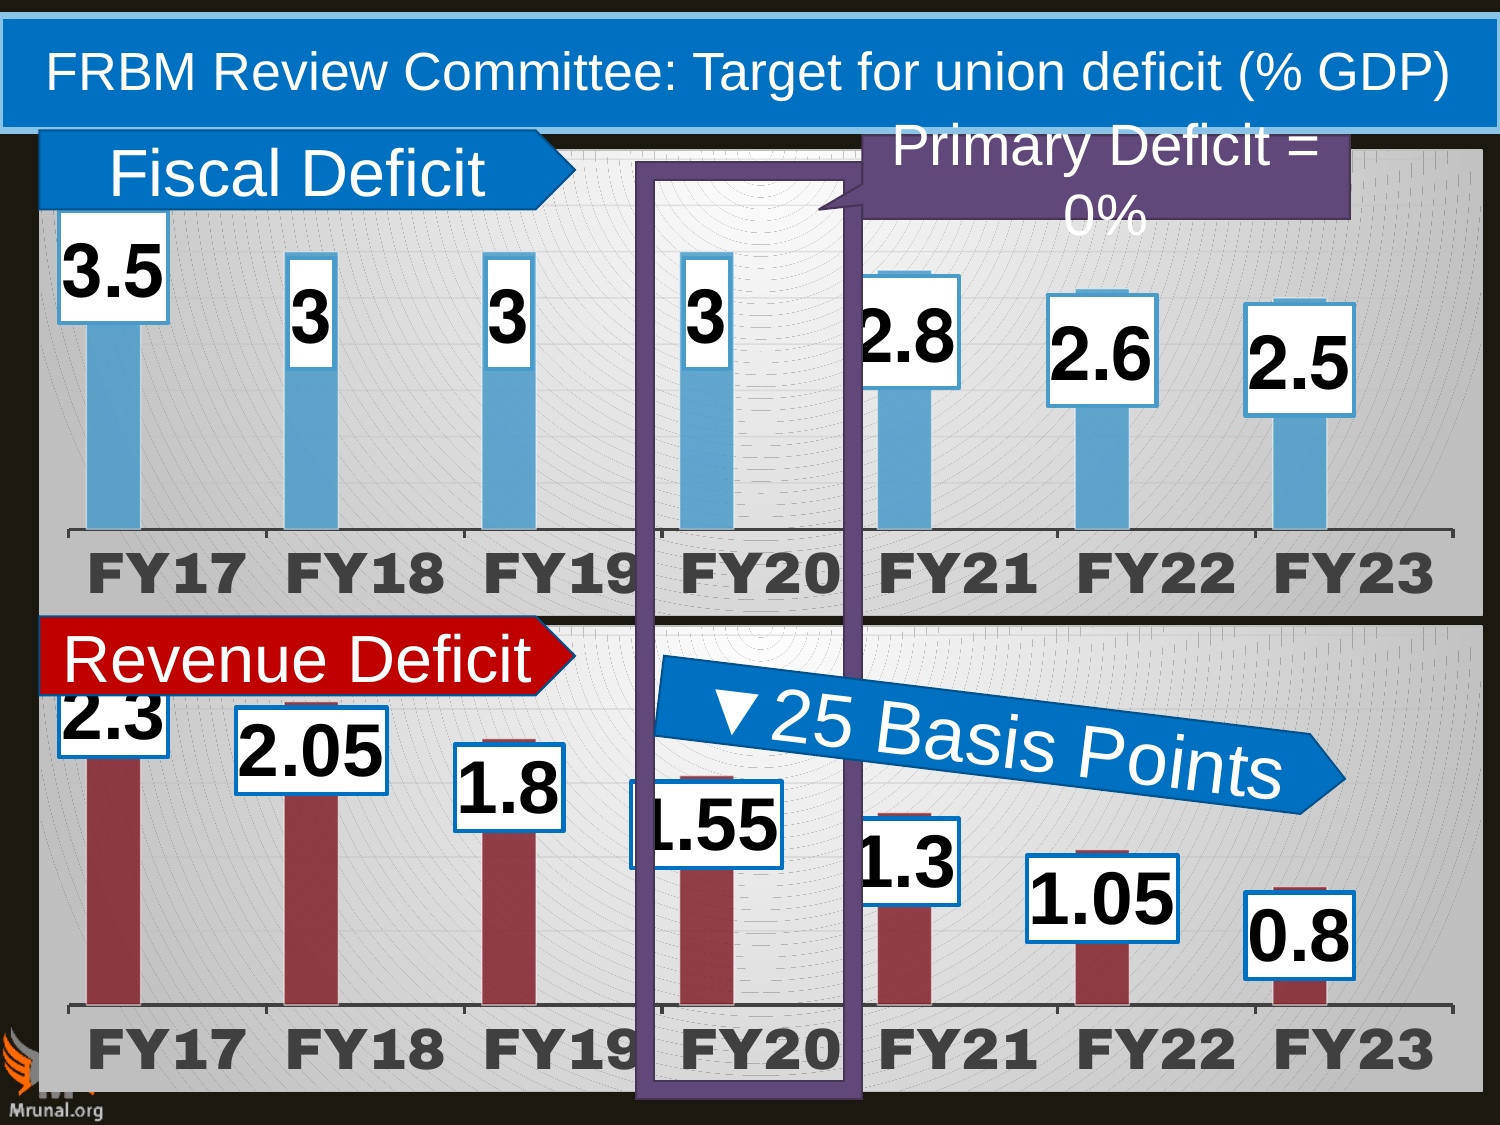

# FRBM Review Committee: Target for union deficit (% GDP)
Fiscal Deficit
Primary Deficit = 0%

### Chart

| Category | Fiscal Deficit | Column1 | Column2 |
|---|---|---|---|
| FY17 | 3.5 | None | None |
| FY18 | 3.0 | None | None |
| FY19 | 3.0 | None | None |
| FY20 | 3.0 | None | None |
| FY21 | 2.8 | None | None |
| FY22 | 2.6 | None | None |
| FY23 | 2.5 | None | None |
Revenue Deficit

### Chart

| Category | Fiscal Deficit | Column1 | Column2 |
|---|---|---|---|
| FY17 | 2.3 | None | None |
| FY18 | 2.05 | None | None |
| FY19 | 1.7999999999999998 | None | None |
| FY20 | 1.5499999999999998 | None | None |
| FY21 | 1.2999999999999998 | None | None |
| FY22 | 1.0499999999999998 | None | None |
| FY23 | 0.7999999999999998 | None | None |
▼25 Basis Points